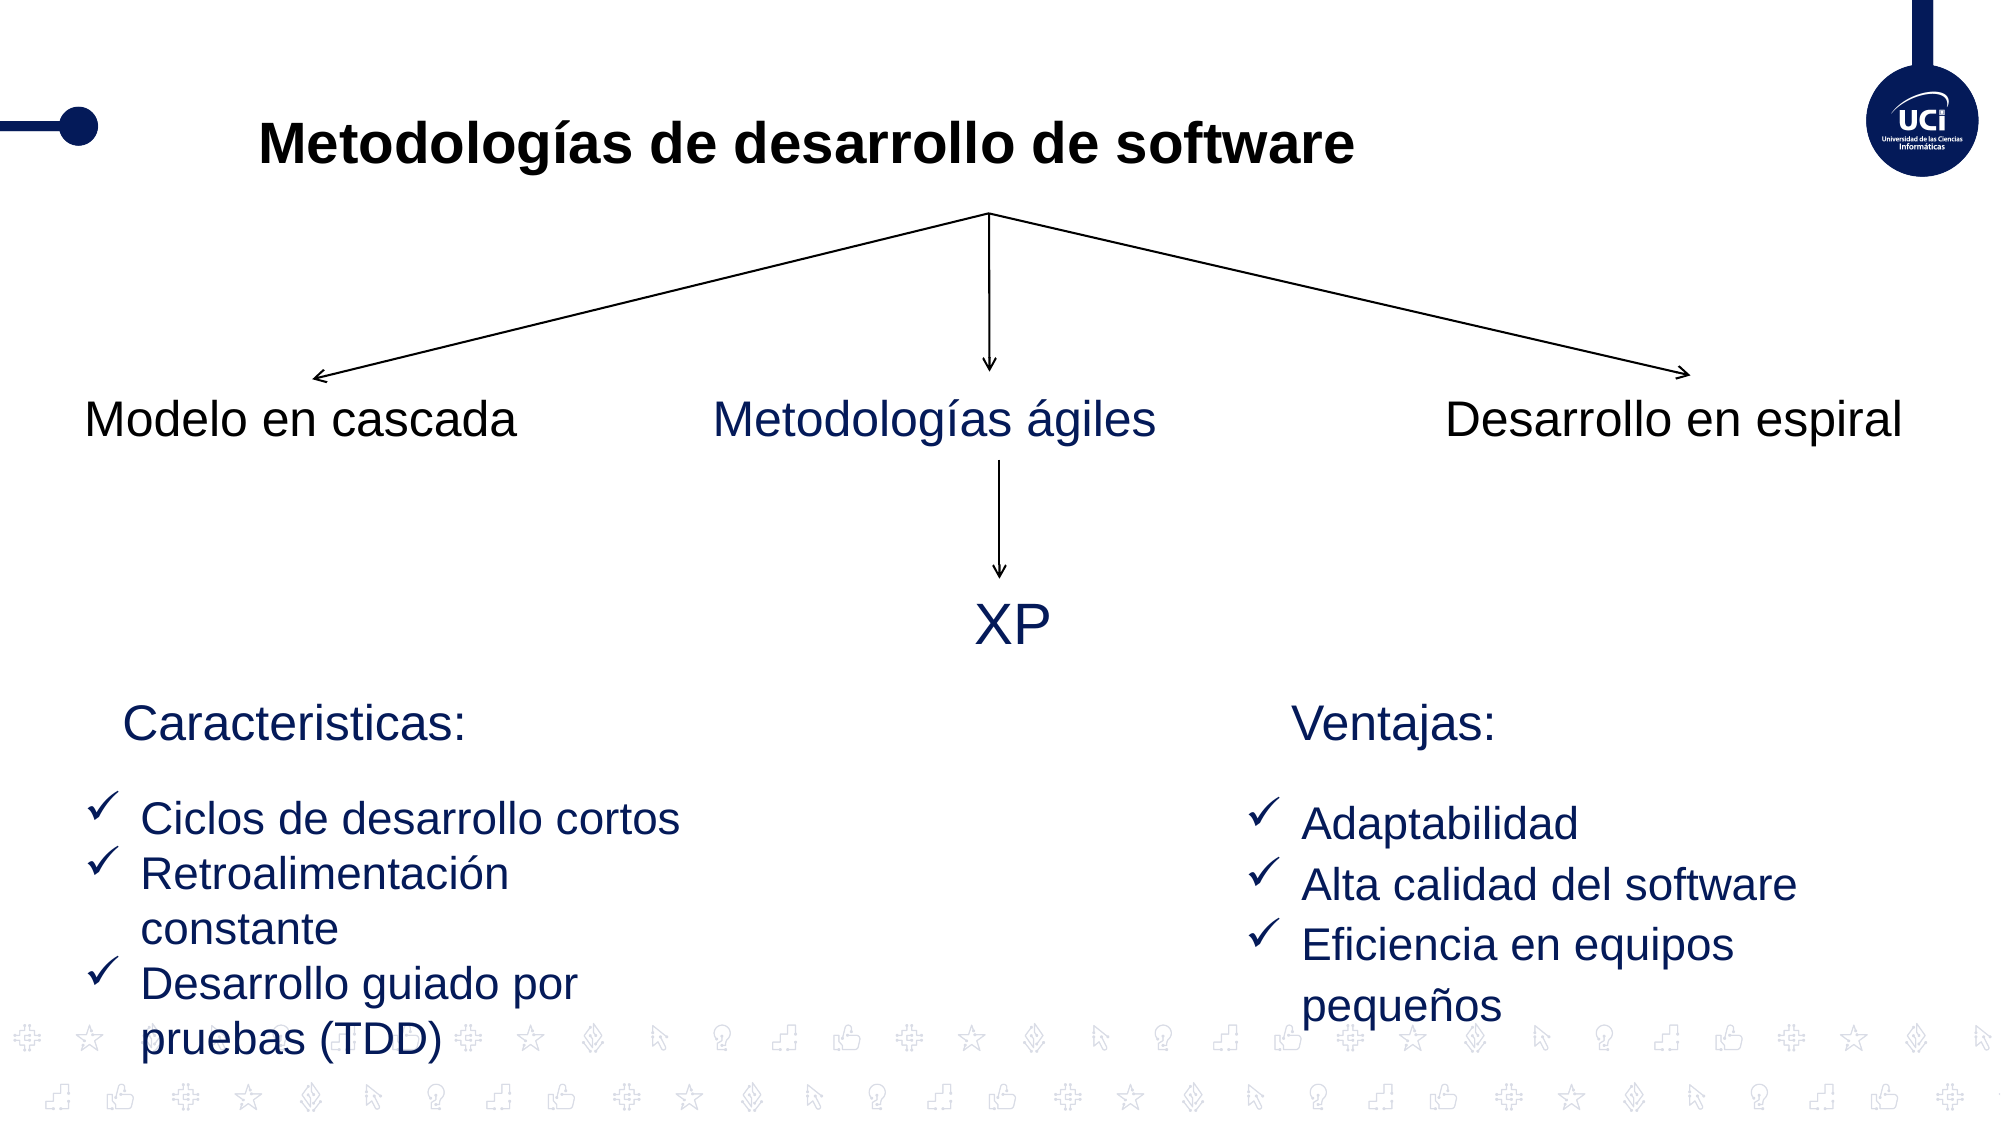

# Metodologías de desarrollo de software
Modelo en cascada

Metodologías ágiles
Desarrollo en espiral
XP
Caracteristicas:
Ventajas:
Adaptabilidad
Alta calidad del software
Eficiencia en equipos pequeños
Ciclos de desarrollo cortos
Retroalimentación constante
Desarrollo guiado por pruebas (TDD)